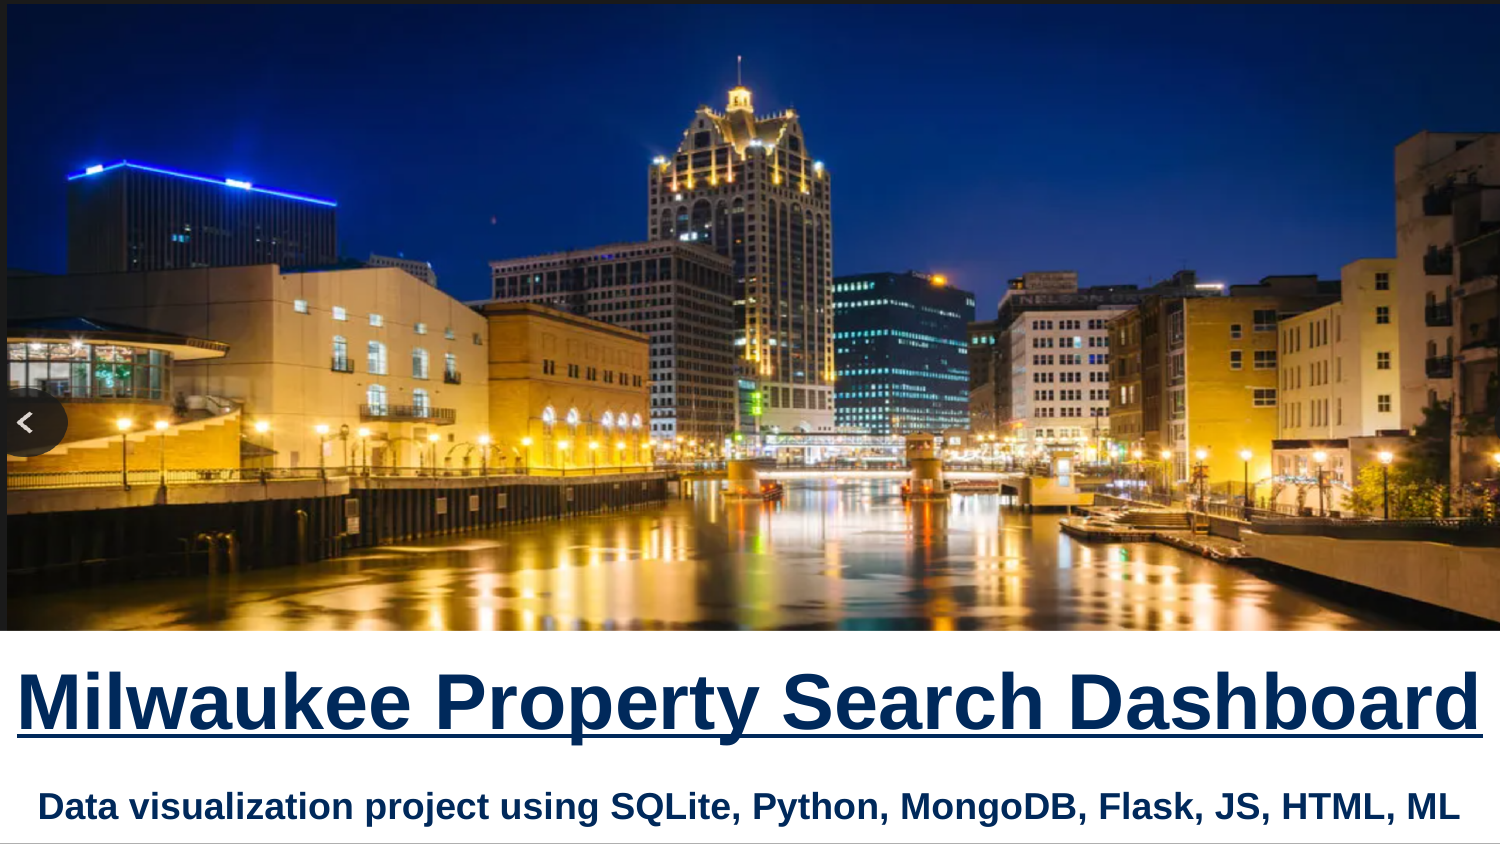

Milwaukee Property Search Dashboard
Data visualization project using SQLite, Python, MongoDB, Flask, JS, HTML, ML